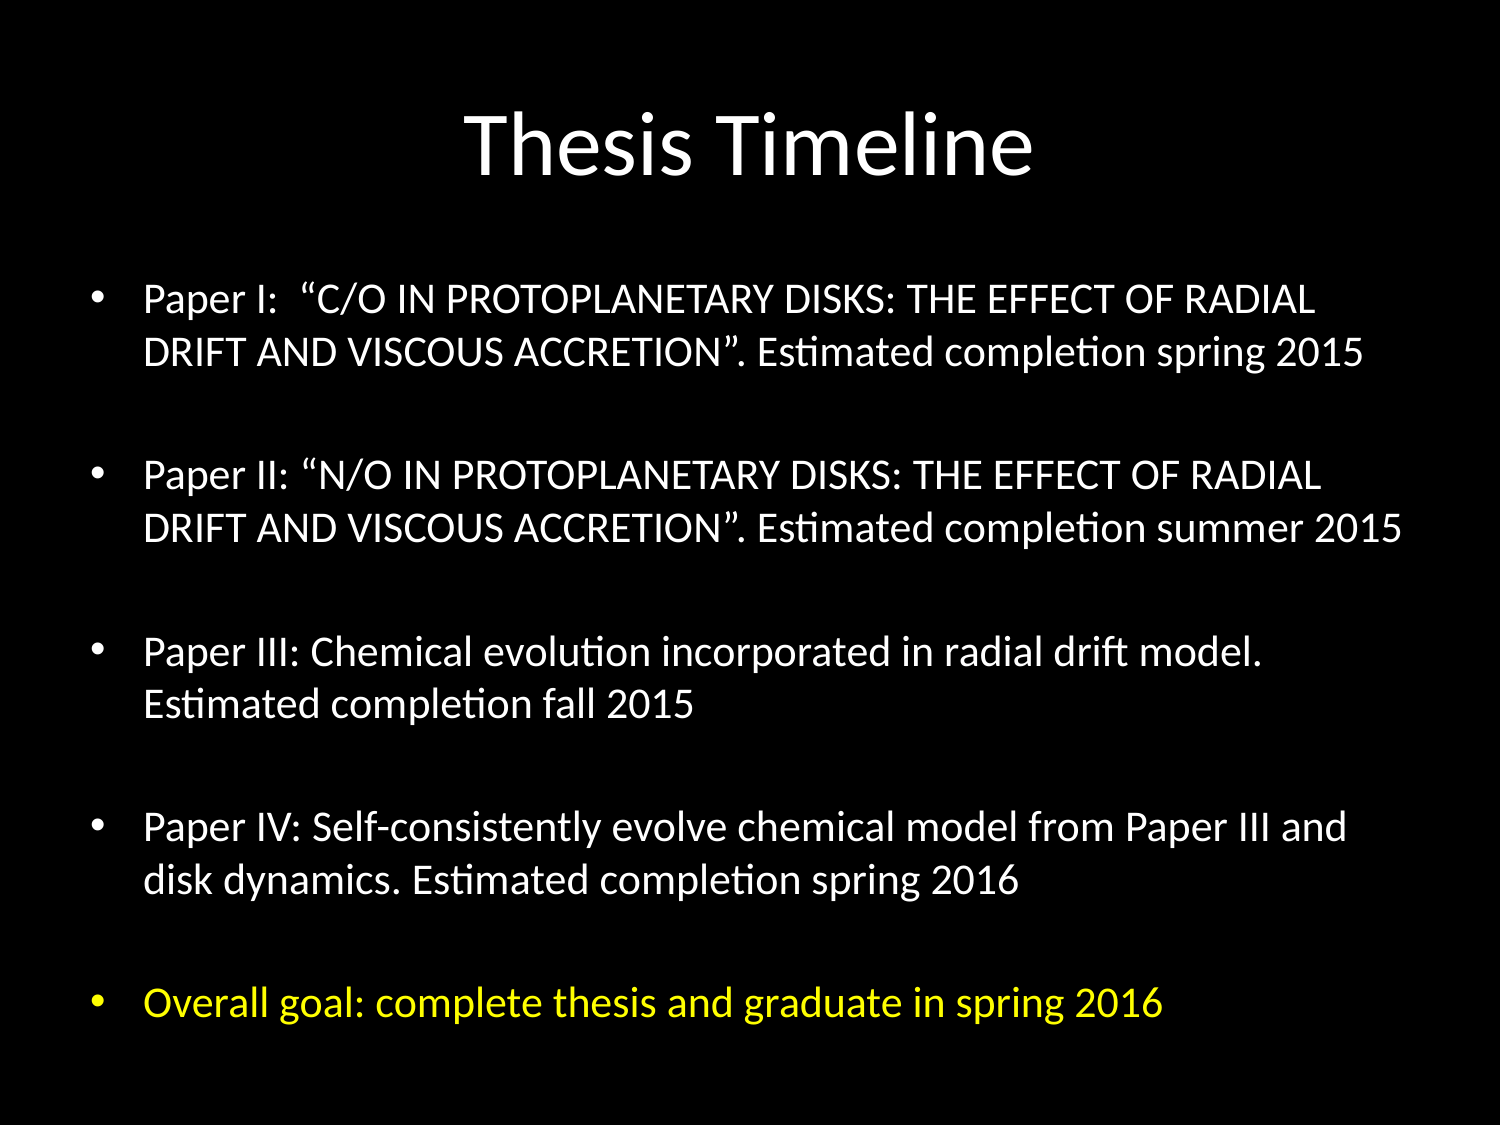

# Thesis Timeline
Paper I:  “C/O IN PROTOPLANETARY DISKS: THE EFFECT OF RADIAL DRIFT AND VISCOUS ACCRETION”. Estimated completion spring 2015

Paper II: “N/O IN PROTOPLANETARY DISKS: THE EFFECT OF RADIAL DRIFT AND VISCOUS ACCRETION”. Estimated completion summer 2015

Paper III: Chemical evolution incorporated in radial drift model. Estimated completion fall 2015

Paper IV: Self-consistently evolve chemical model from Paper III and disk dynamics. Estimated completion spring 2016

Overall goal: complete thesis and graduate in spring 2016